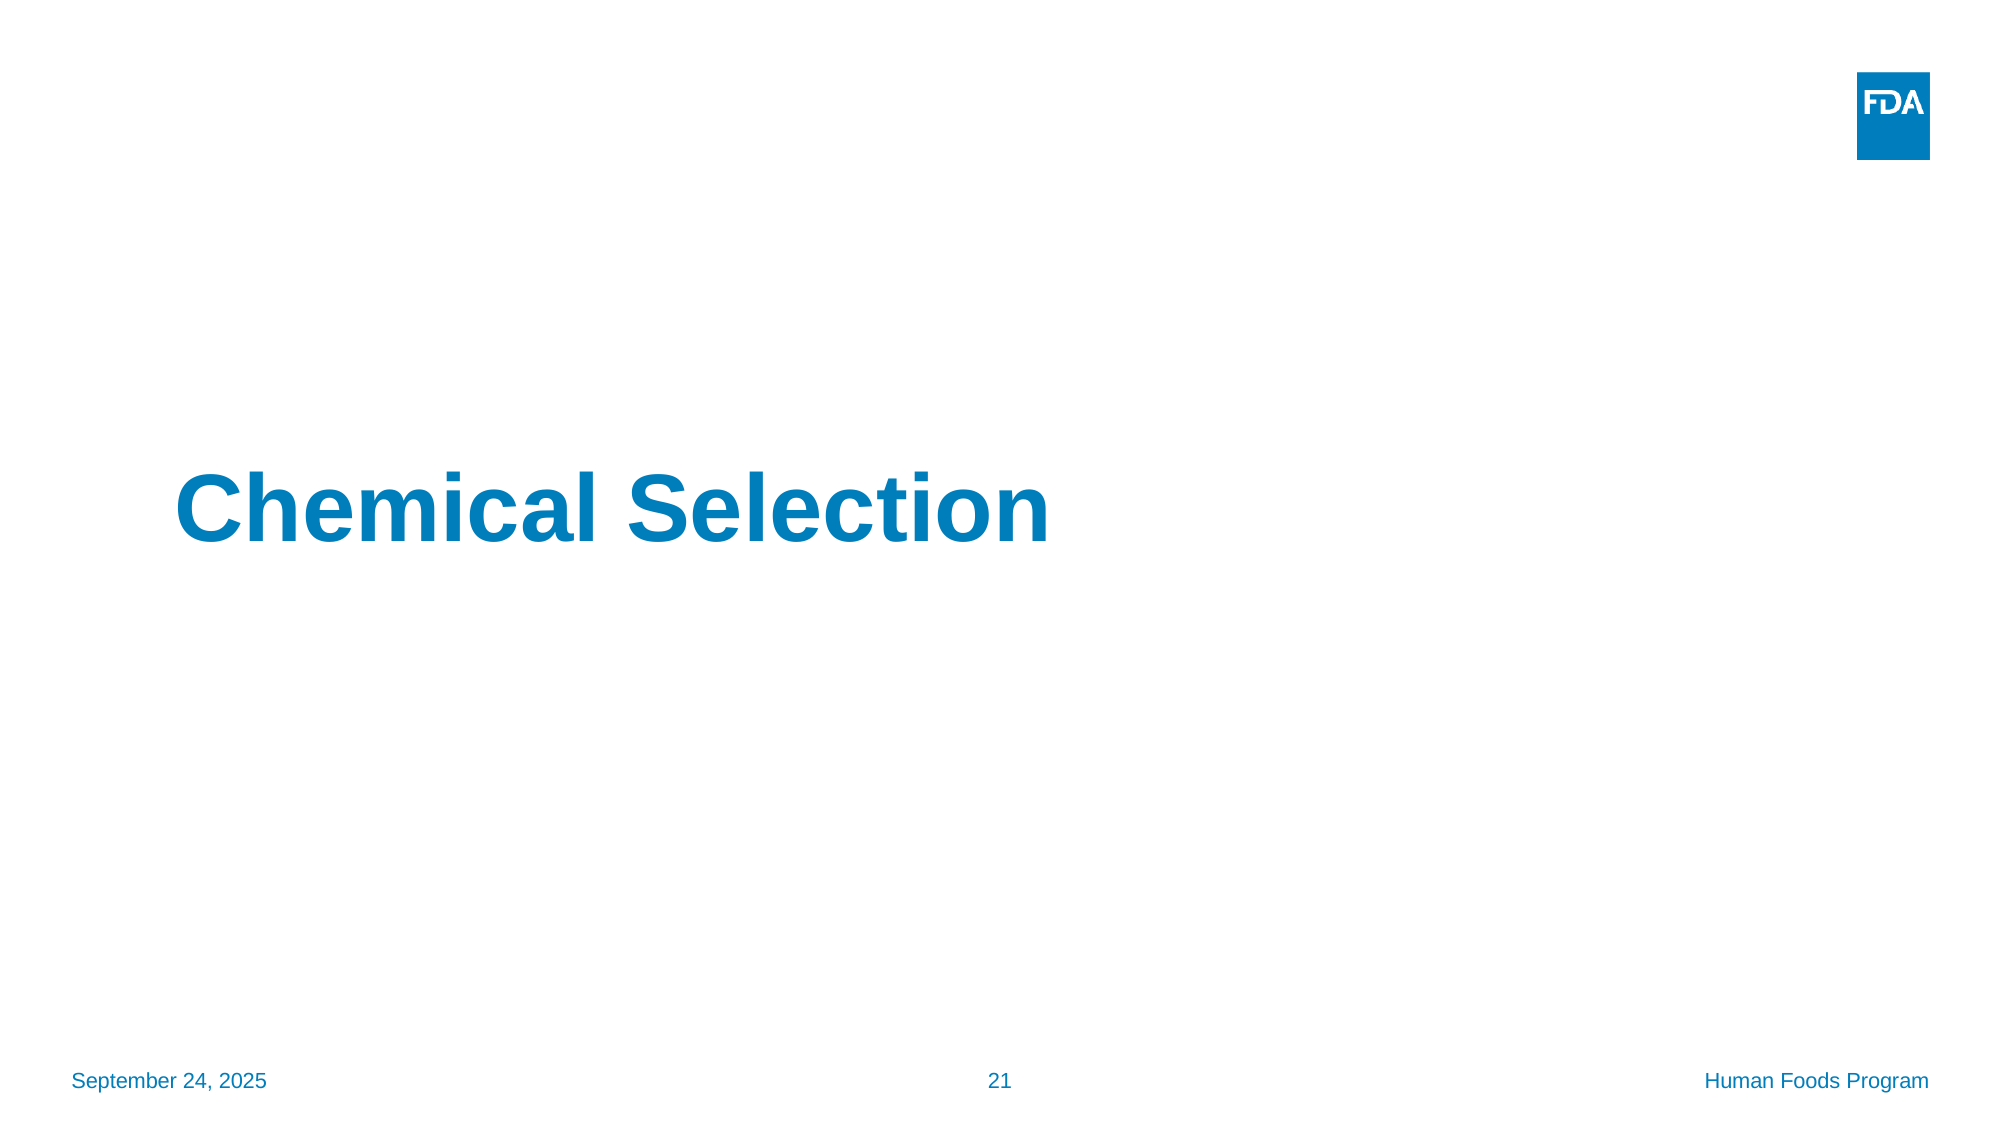

# Chemical Selection
September 24, 2025
21
Human Foods Program